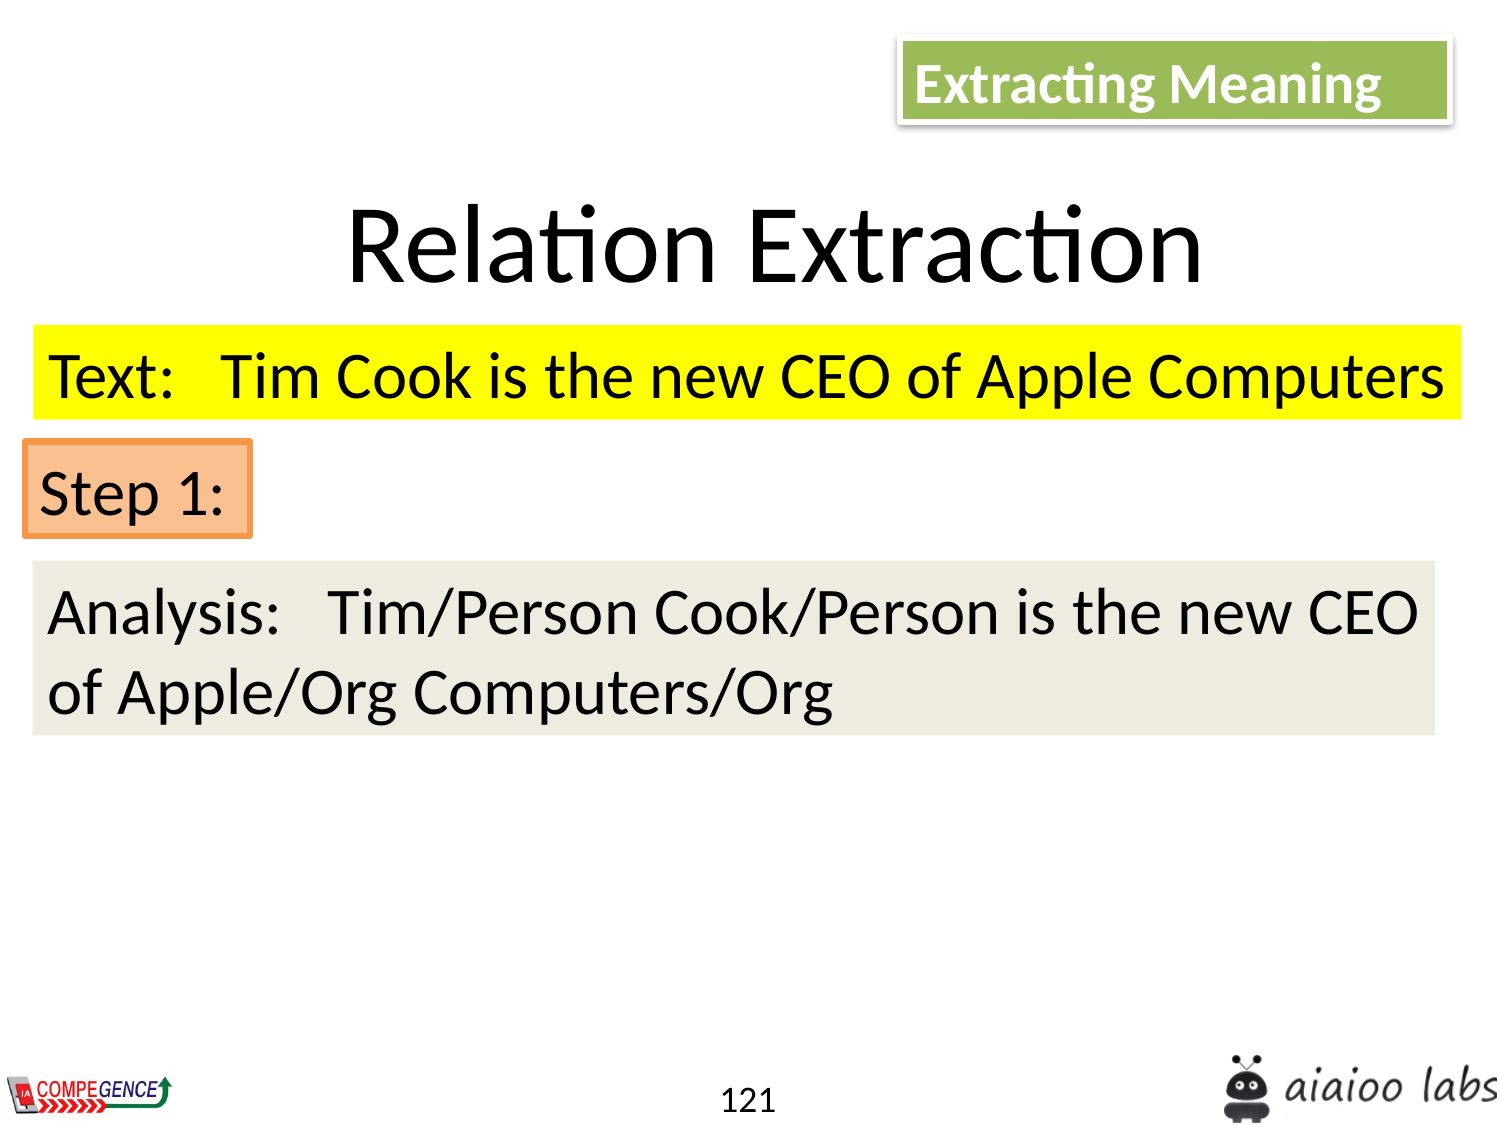

Extracting Meaning
Relation Extraction
Text:   Tim Cook is the new CEO of Apple Computers
Step 1:
Analysis:   Tim/Person Cook/Person is the new CEO
of Apple/Org Computers/Org